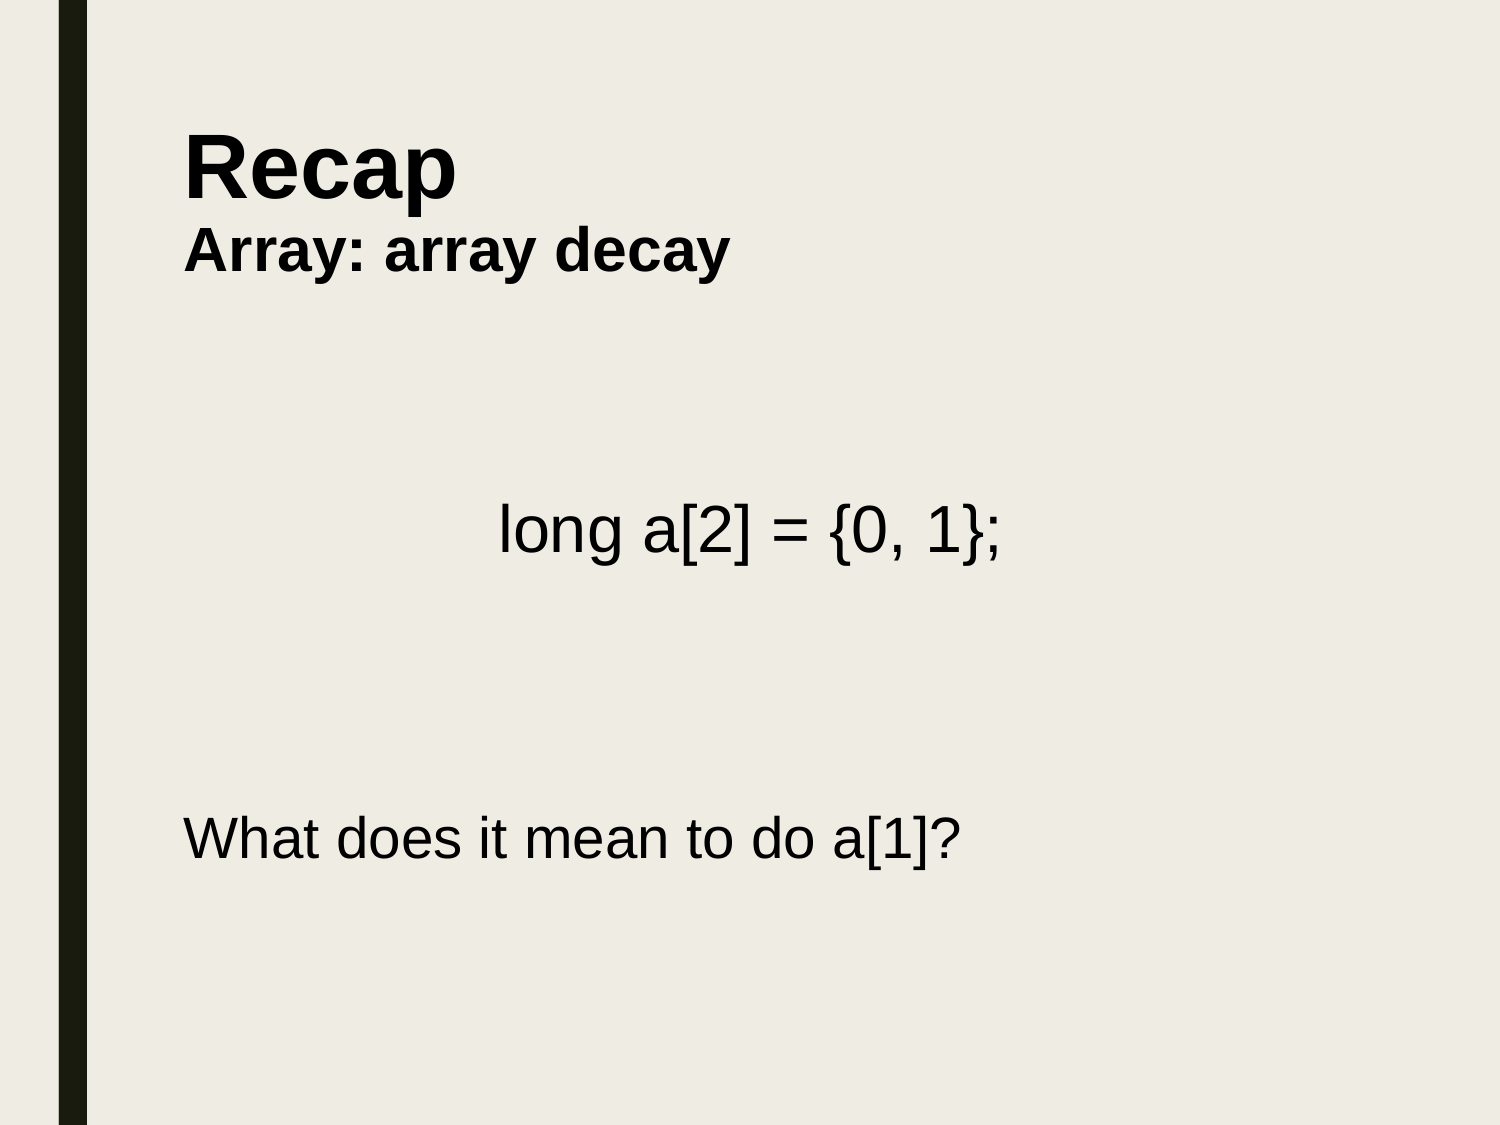

# Recap Array: array decay
long a[2] = {0, 1};
What does it mean to do a[1]?